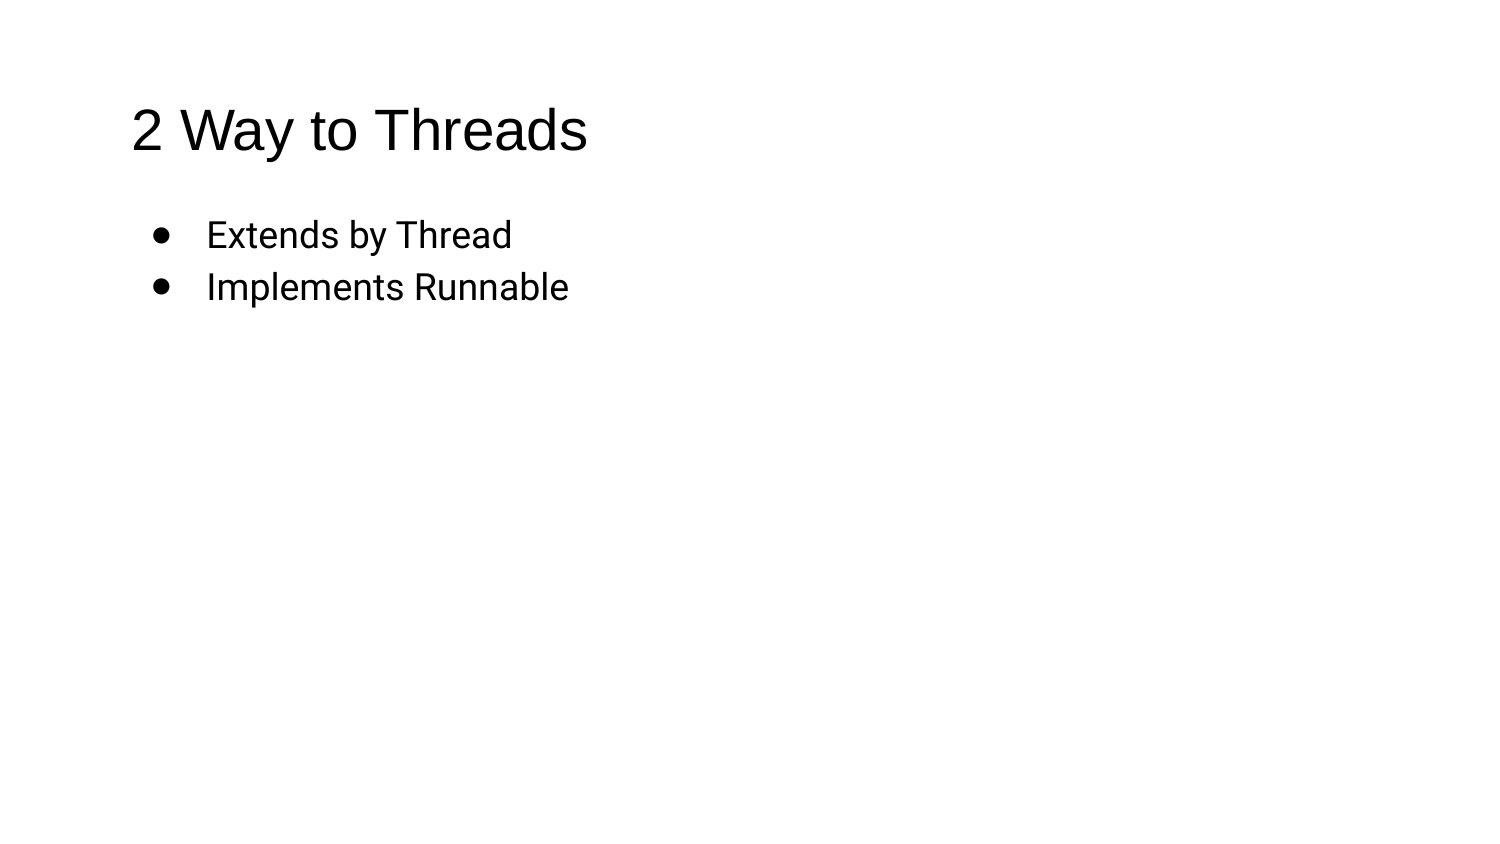

# 2 Way to Threads
Extends by Thread
Implements Runnable